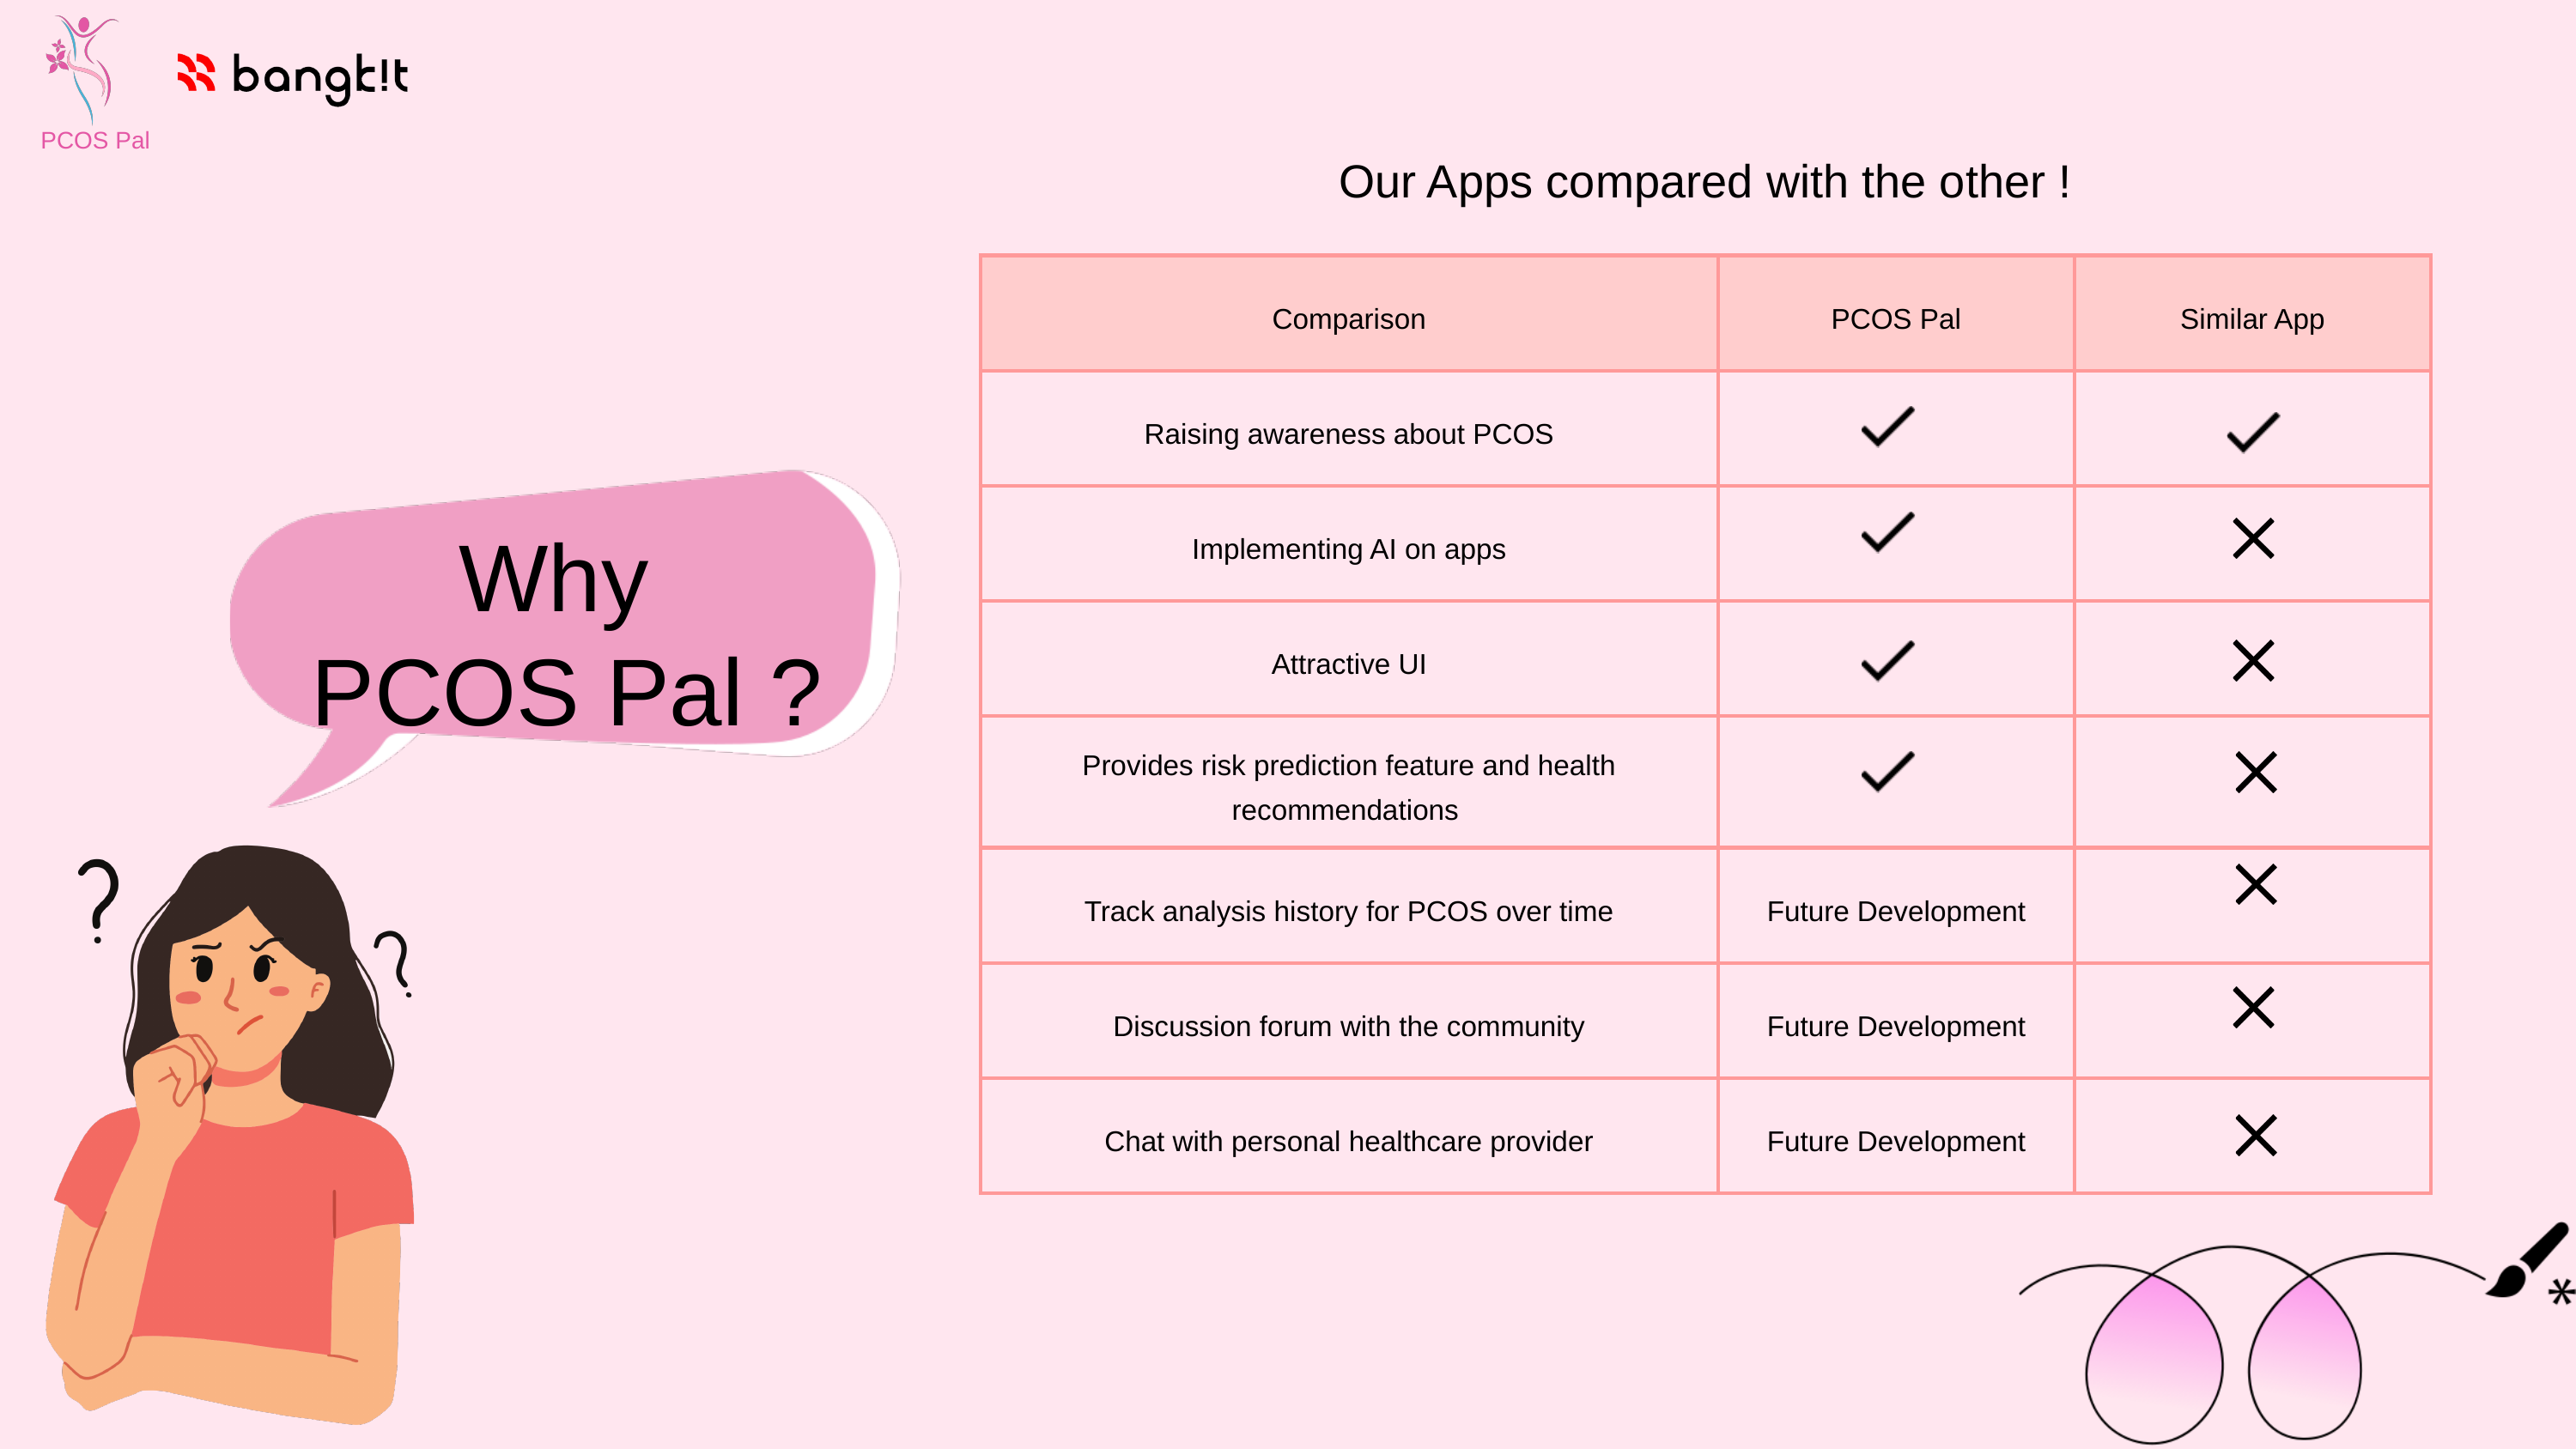

PCOS Pal
Our Apps compared with the other !
| Comparison | PCOS Pal | Similar App |
| --- | --- | --- |
| Raising awareness about PCOS |  |  |
| Implementing AI on apps |  |  |
| Attractive UI |  |  |
| Provides risk prediction feature and health recommendations |  |  |
| Track analysis history for PCOS over time | Future Development |  |
| Discussion forum with the community | Future Development |  |
| Chat with personal healthcare provider | Future Development |  |

Why
PCOS Pal ?